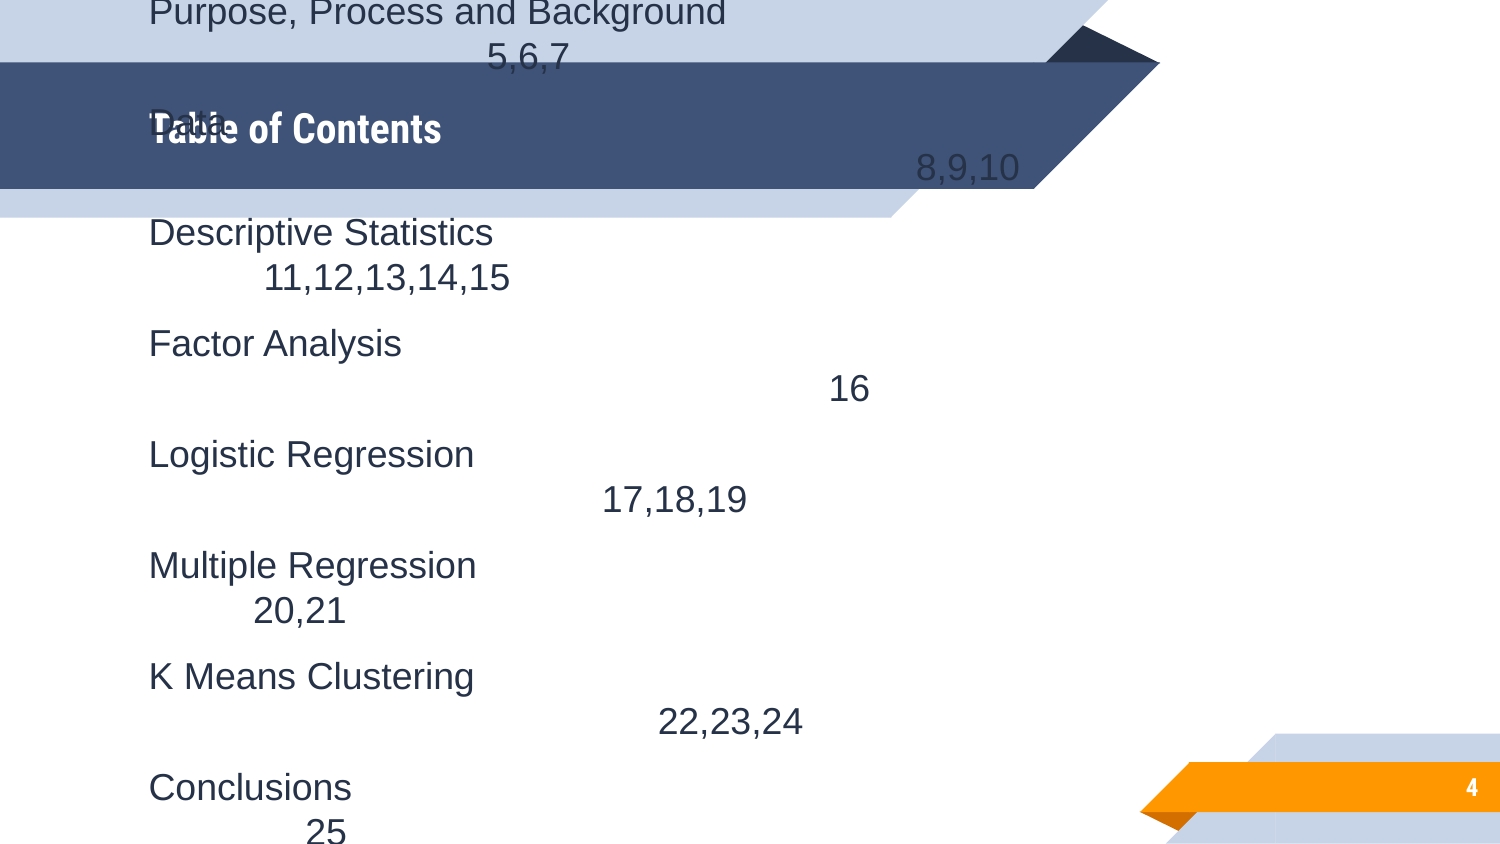

# Table of Contents

Purpose, Process and Background			     	                  5,6,7
Data								 		                8,9,10
Descriptive Statistics				                   11,12,13,14,15
Factor Analysis						  		                      16
Logistic Regression					                             17,18,19
Multiple Regression                                                                        20,21
K Means Clustering						                    22,23,24
Conclusions                                                                                         25
References									      26, 27

4